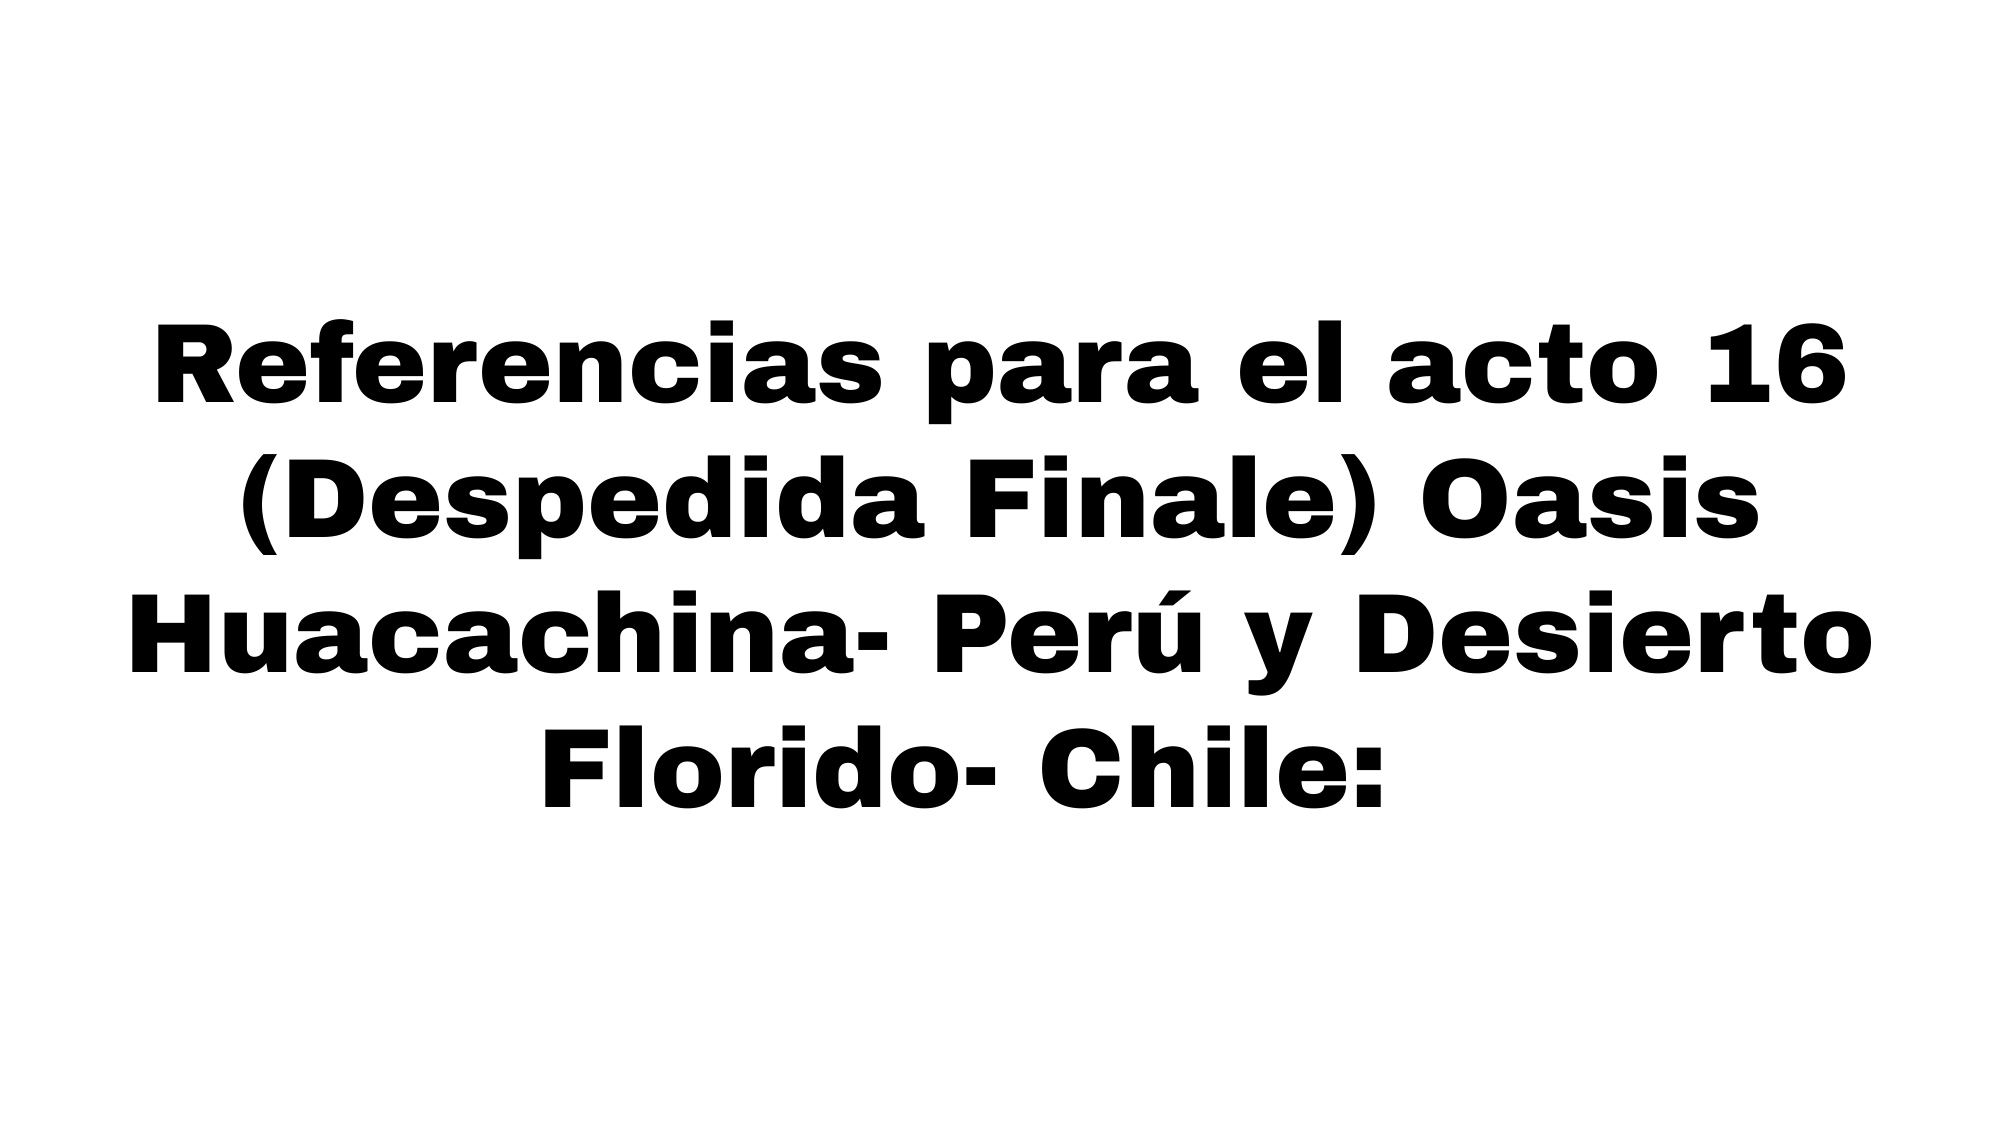

Referencias para el acto 16 (Despedida Finale) Oasis Huacachina- Perú y Desierto Florido- Chile: